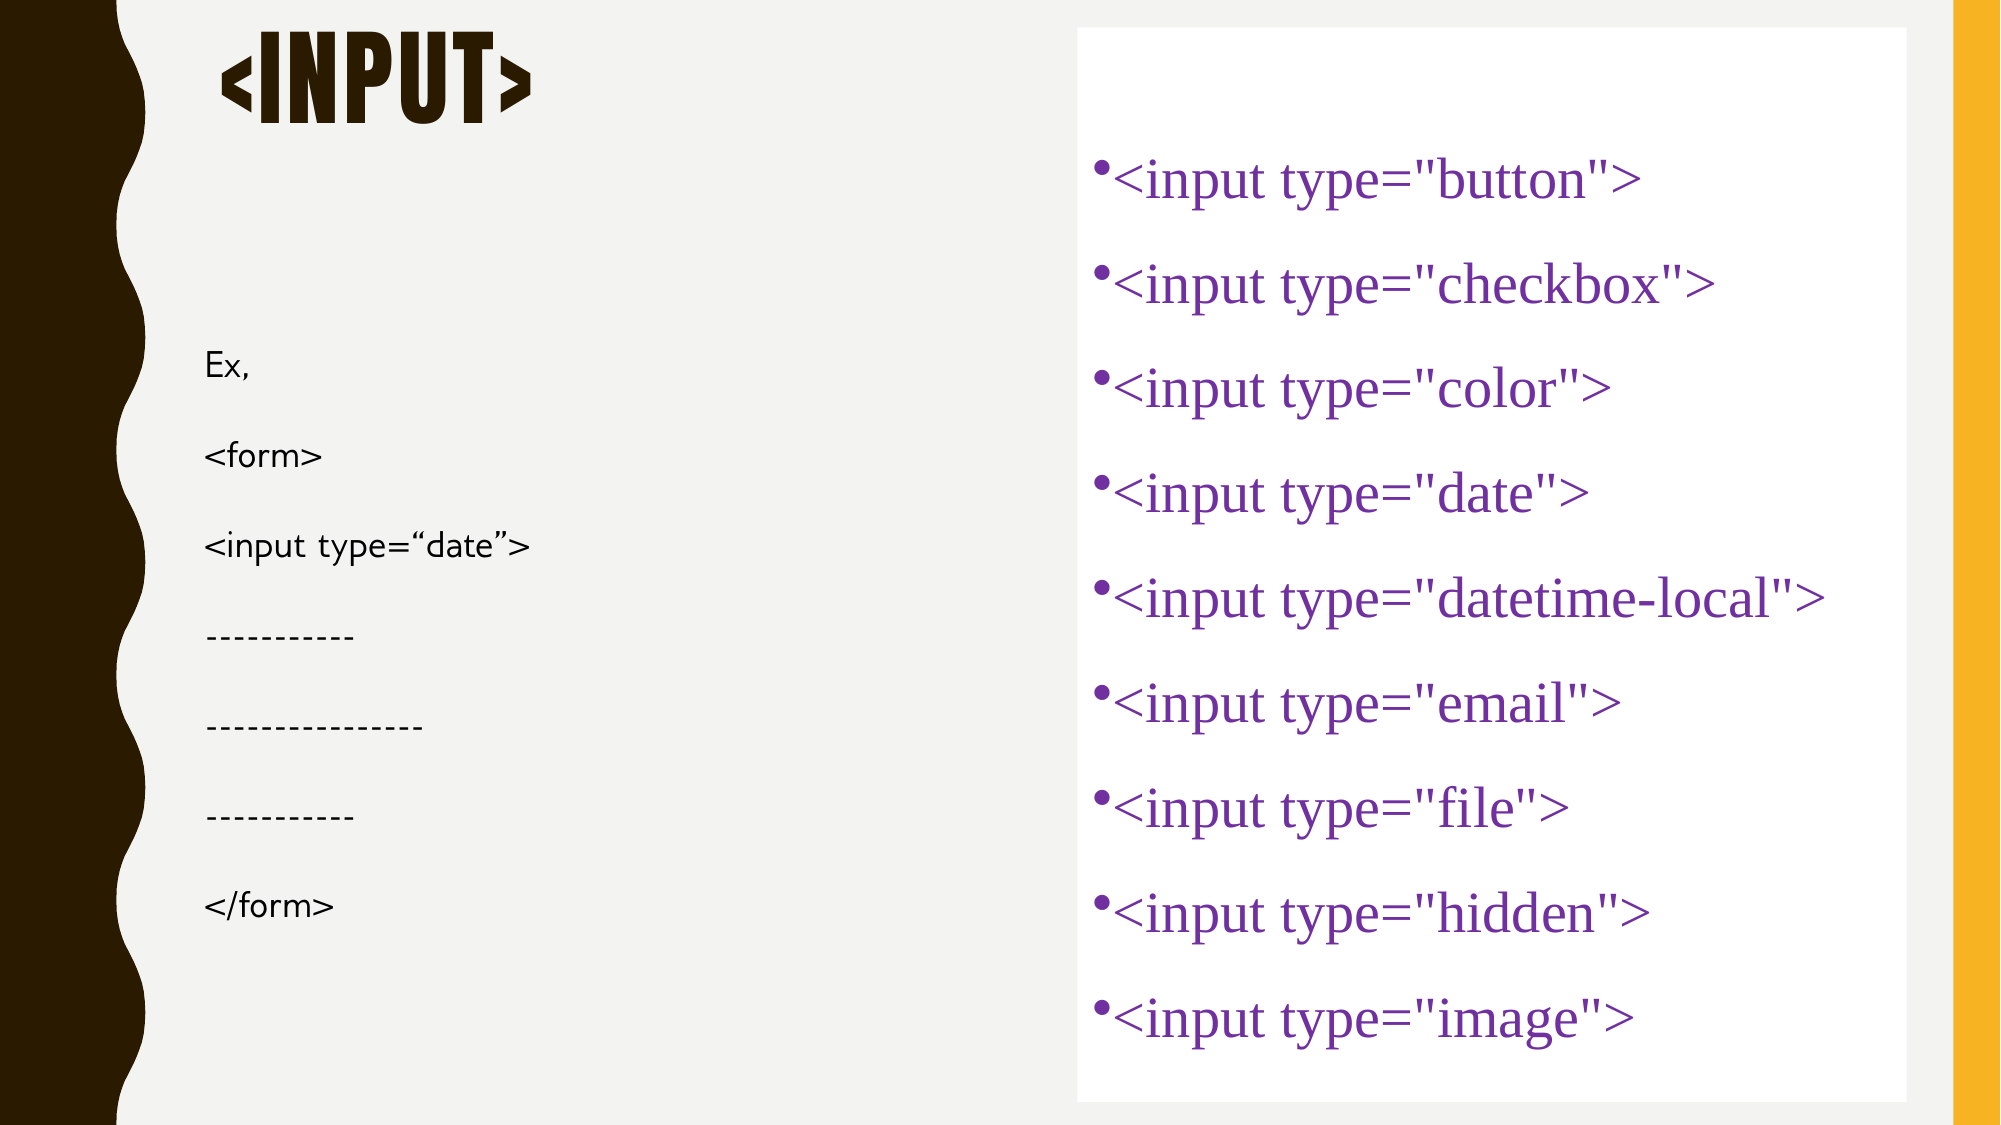

<input type="button">
<input type="checkbox">
<input type="color">
<input type="date">
<input type="datetime-local">
<input type="email">
<input type="file">
<input type="hidden">
<input type="image">

# <input>
Ex,
<form>
<input type=“date”>
-----------
----------------
-----------
</form>